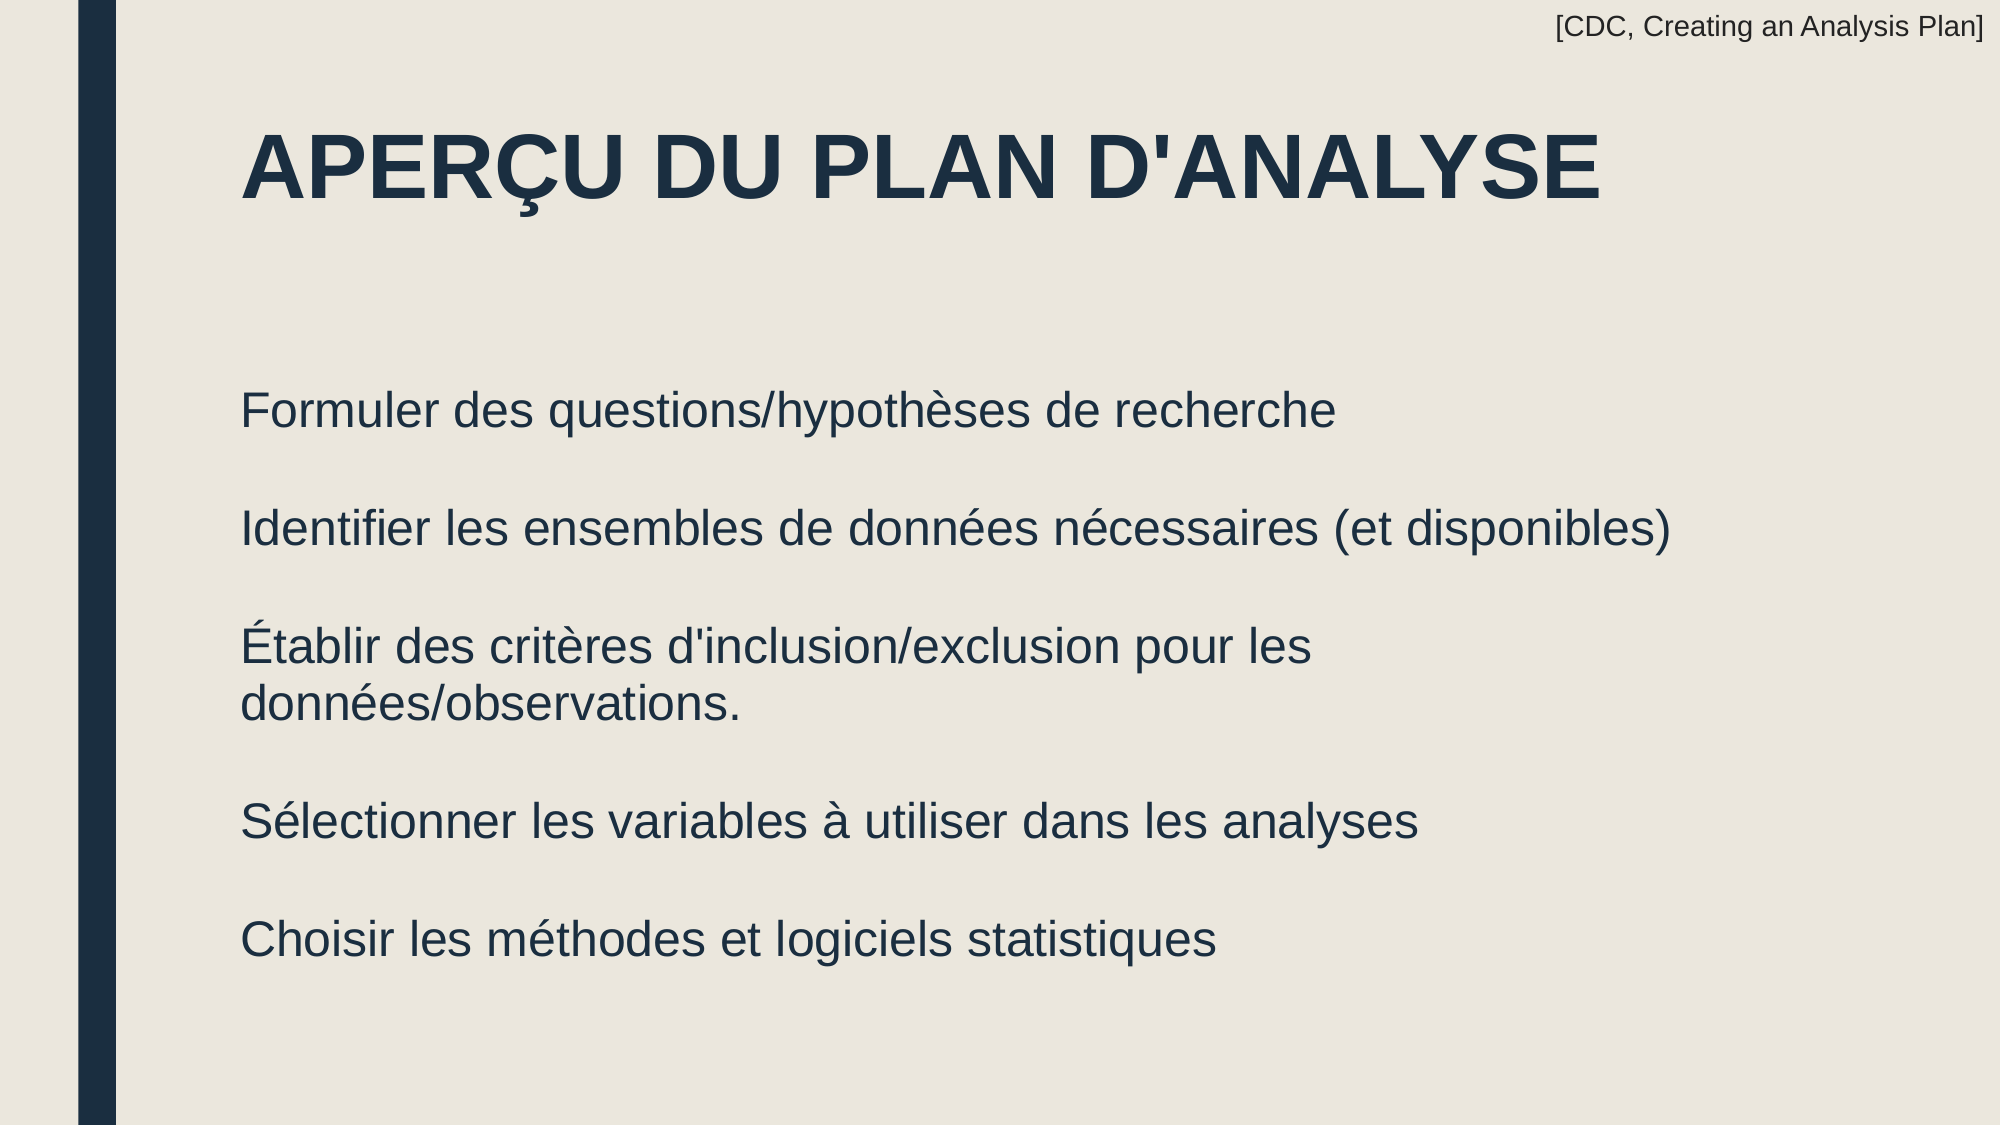

[CDC, Creating an Analysis Plan]
# APERÇU DU PLAN D'ANALYSE
Formuler des questions/hypothèses de recherche

Identifier les ensembles de données nécessaires (et disponibles)

Établir des critères d'inclusion/exclusion pour les données/observations.

Sélectionner les variables à utiliser dans les analyses

Choisir les méthodes et logiciels statistiques